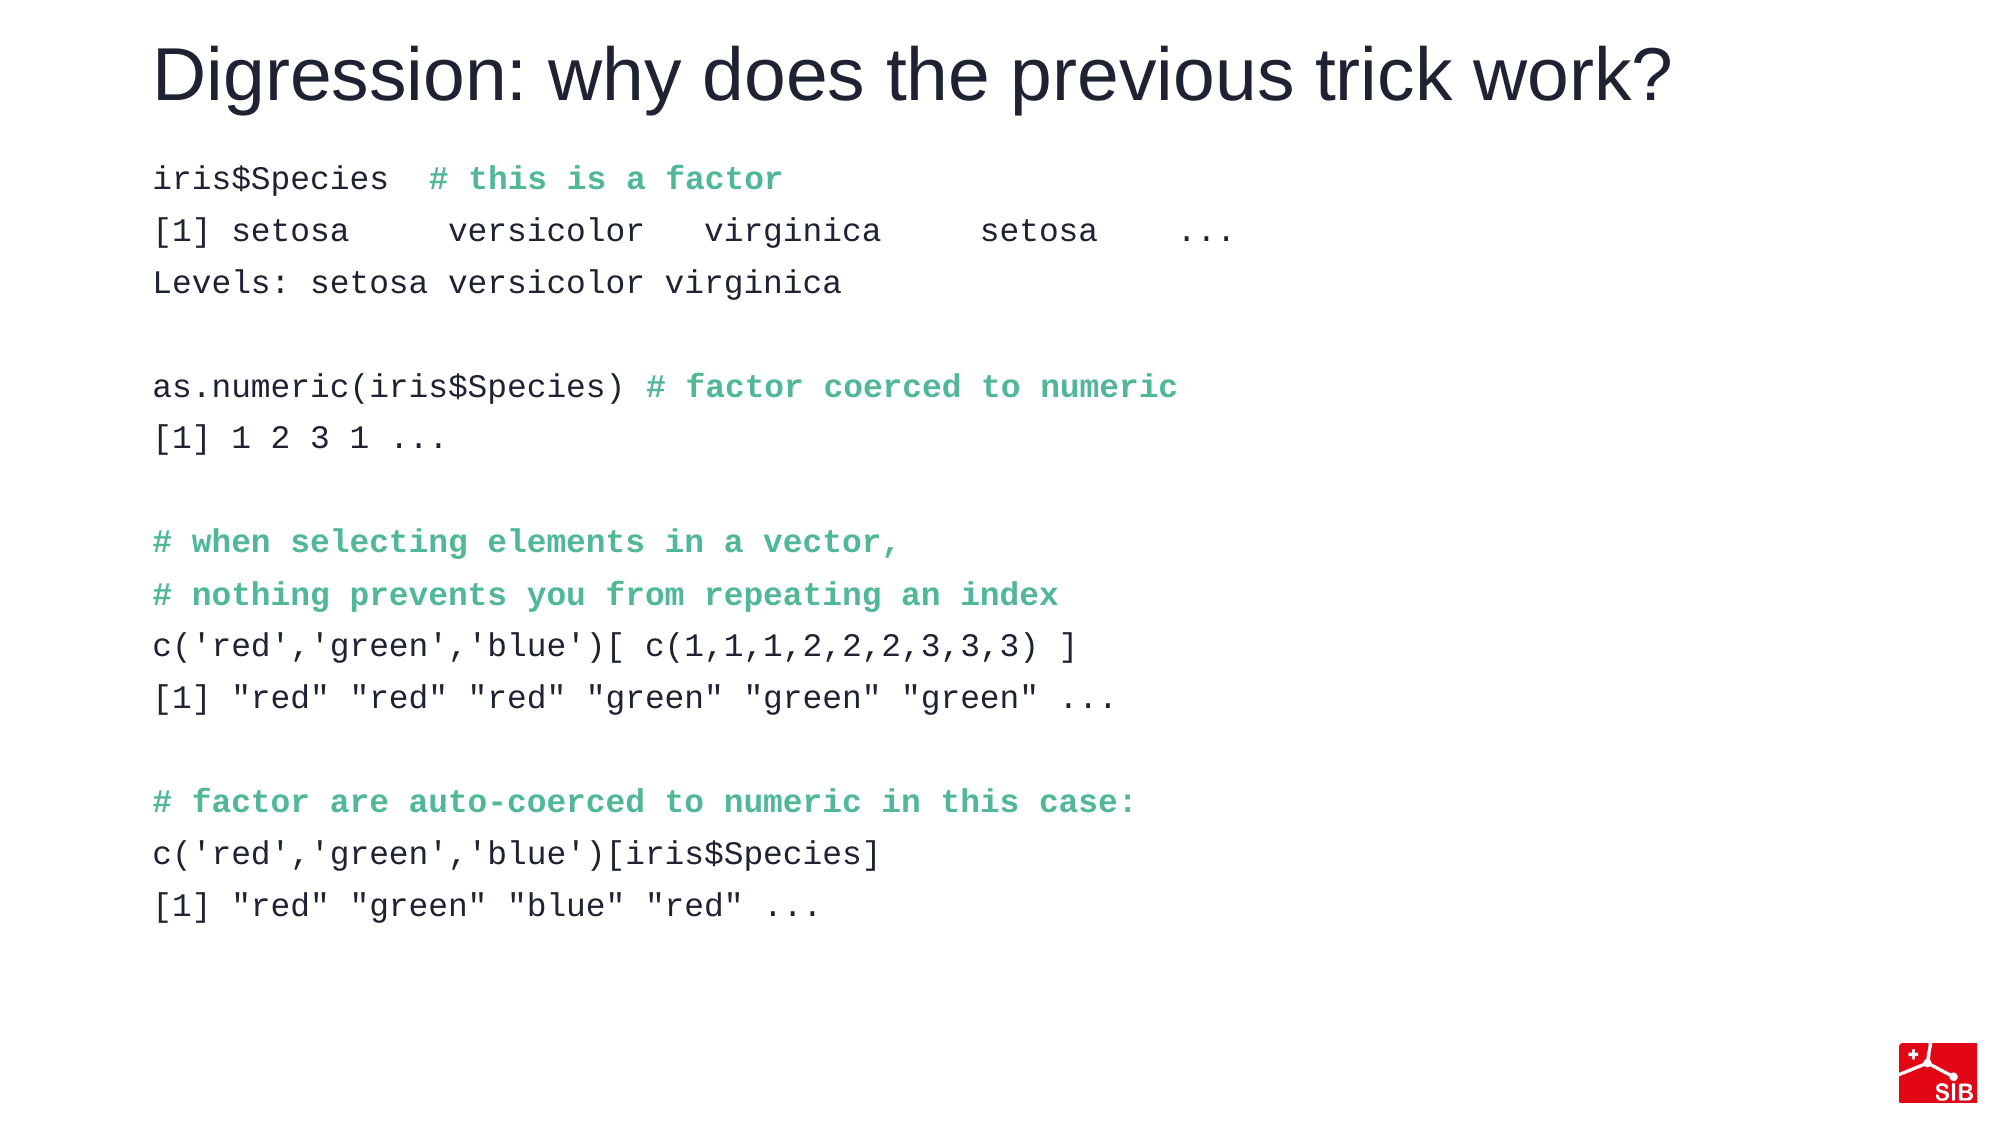

# Digression: why does the previous trick work?
iris$Species  # this is a factor
[1] setosa     versicolor   virginica     setosa    ...
Levels: setosa versicolor virginica

as.numeric(iris$Species) # factor coerced to numeric
[1] 1 2 3 1 ...

# when selecting elements in a vector,
# nothing prevents you from repeating an index
c('red','green','blue')[ c(1,1,1,2,2,2,3,3,3) ]
[1] "red" "red" "red" "green" "green" "green" ...

# factor are auto-coerced to numeric in this case:
c('red','green','blue')[iris$Species]
[1] "red" "green" "blue" "red" ...